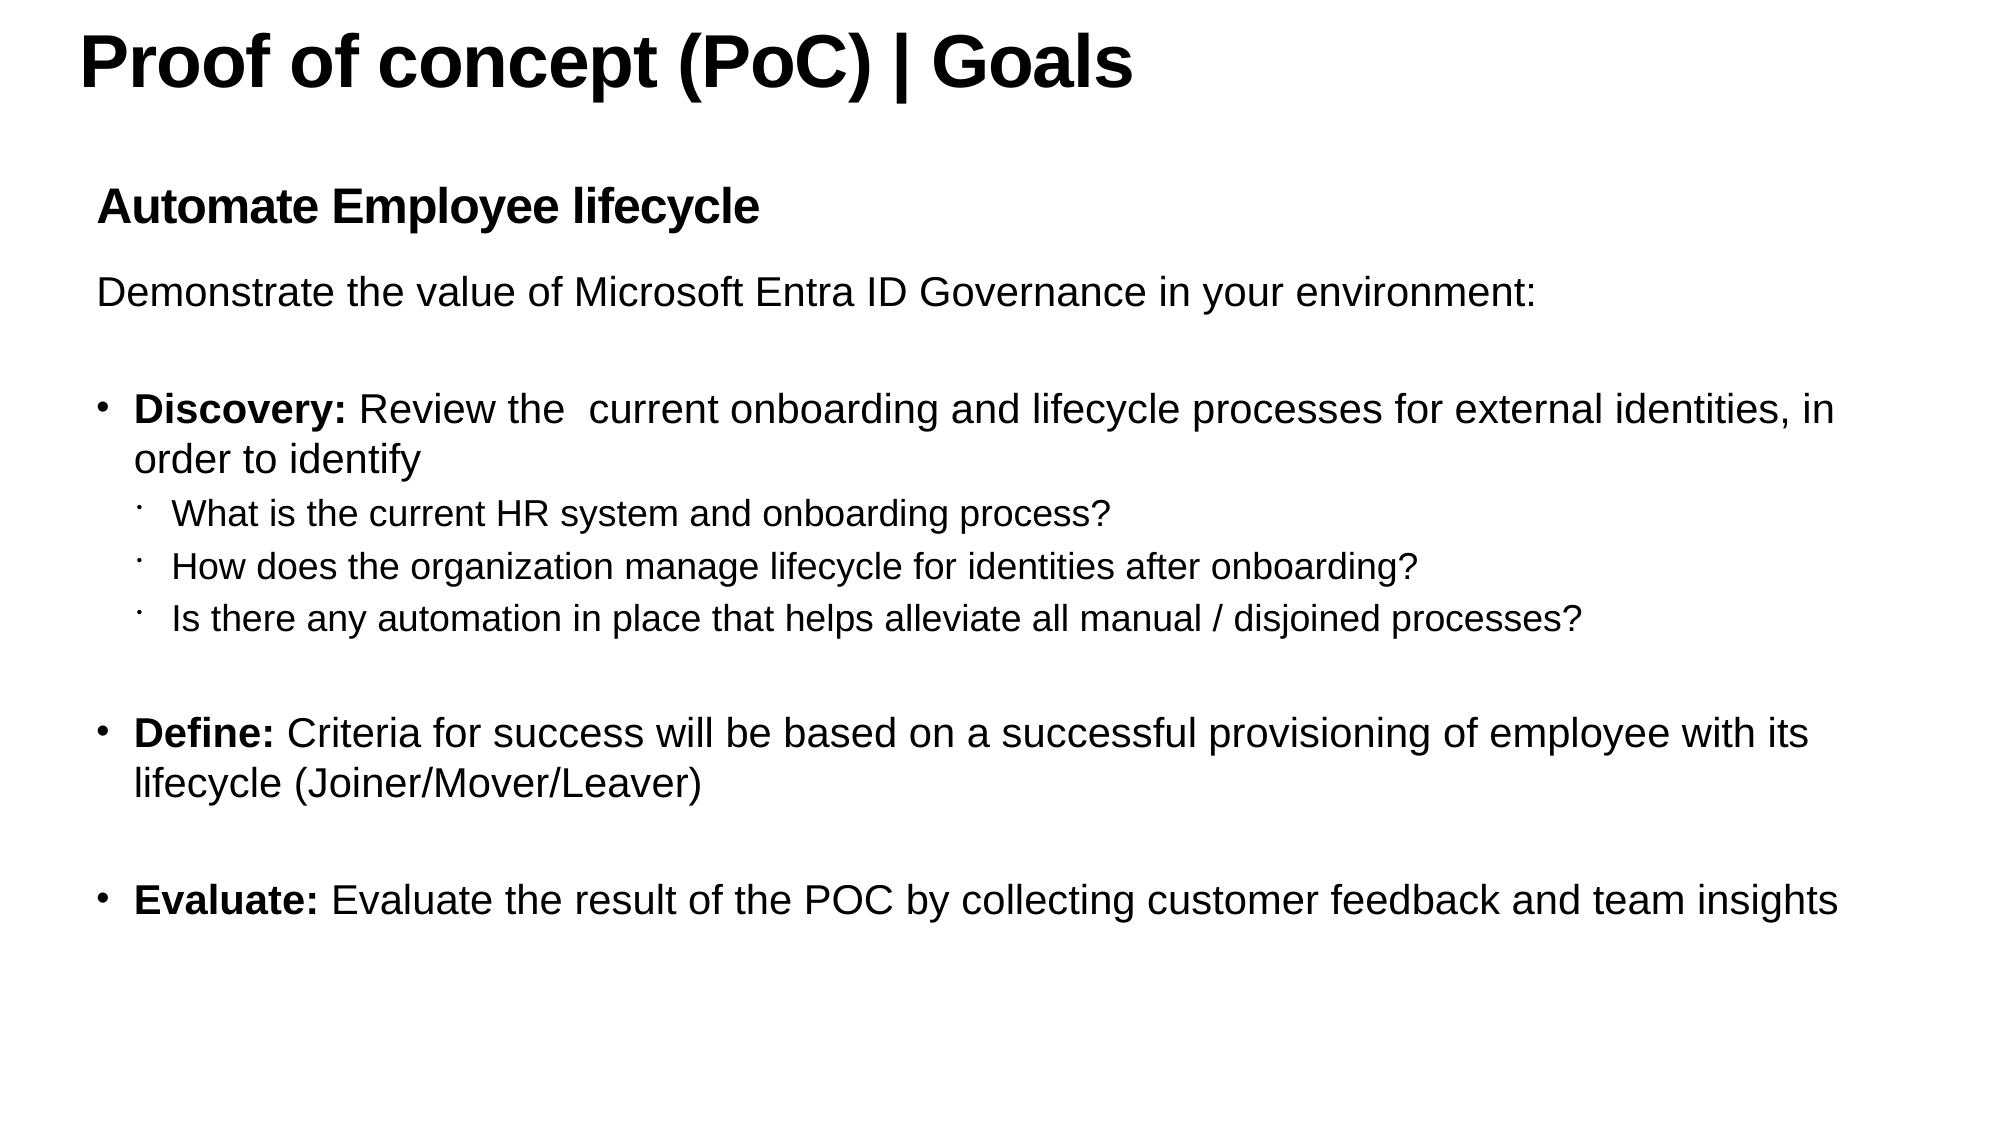

# Proof of concept (PoC) | Goals
Automate Employee lifecycle
Demonstrate the value of Microsoft Entra ID Governance in your environment:

Discovery: Review the  current onboarding and lifecycle processes for external identities, in order to identify
What is the current HR system and onboarding process?
How does the organization manage lifecycle for identities after onboarding?
Is there any automation in place that helps alleviate all manual / disjoined processes?

Define: Criteria for success will be based on a successful provisioning of employee with its lifecycle (Joiner/Mover/Leaver)

Evaluate: Evaluate the result of the POC by collecting customer feedback and team insights